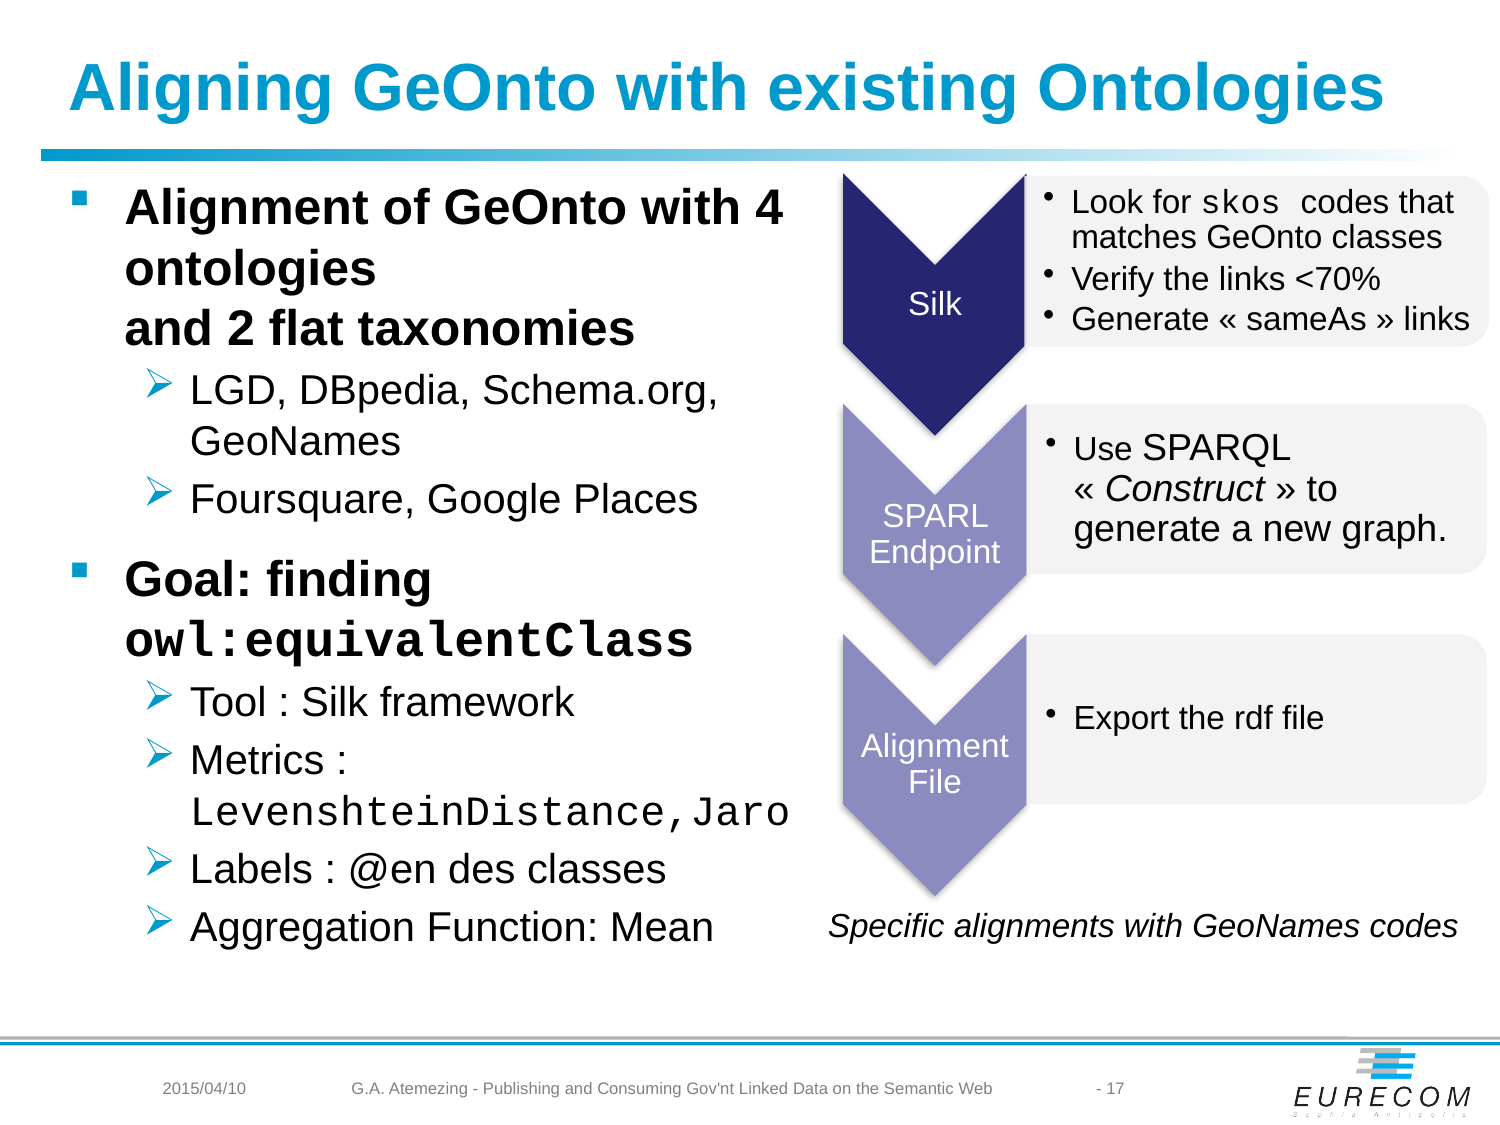

# Aligning GeOnto with existing Ontologies
Alignment of GeOnto with 4 ontologies
and 2 flat taxonomies
LGD, DBpedia, Schema.org, GeoNames
Foursquare, Google Places
Goal: finding owl:equivalentClass
Tool : Silk framework
Metrics : LevenshteinDistance,Jaro
Labels : @en des classes
Aggregation Function: Mean
Silk
Look for skos codes that matches GeOnto classes
Verify the links <70%
Generate « sameAs » links
SPARL Endpoint
Use SPARQL « Construct » to generate a new graph.
Alignment File
Export the rdf file
Specific alignments with GeoNames codes
2015/04/10
G.A. Atemezing - Publishing and Consuming Gov'nt Linked Data on the Semantic Web
- 17